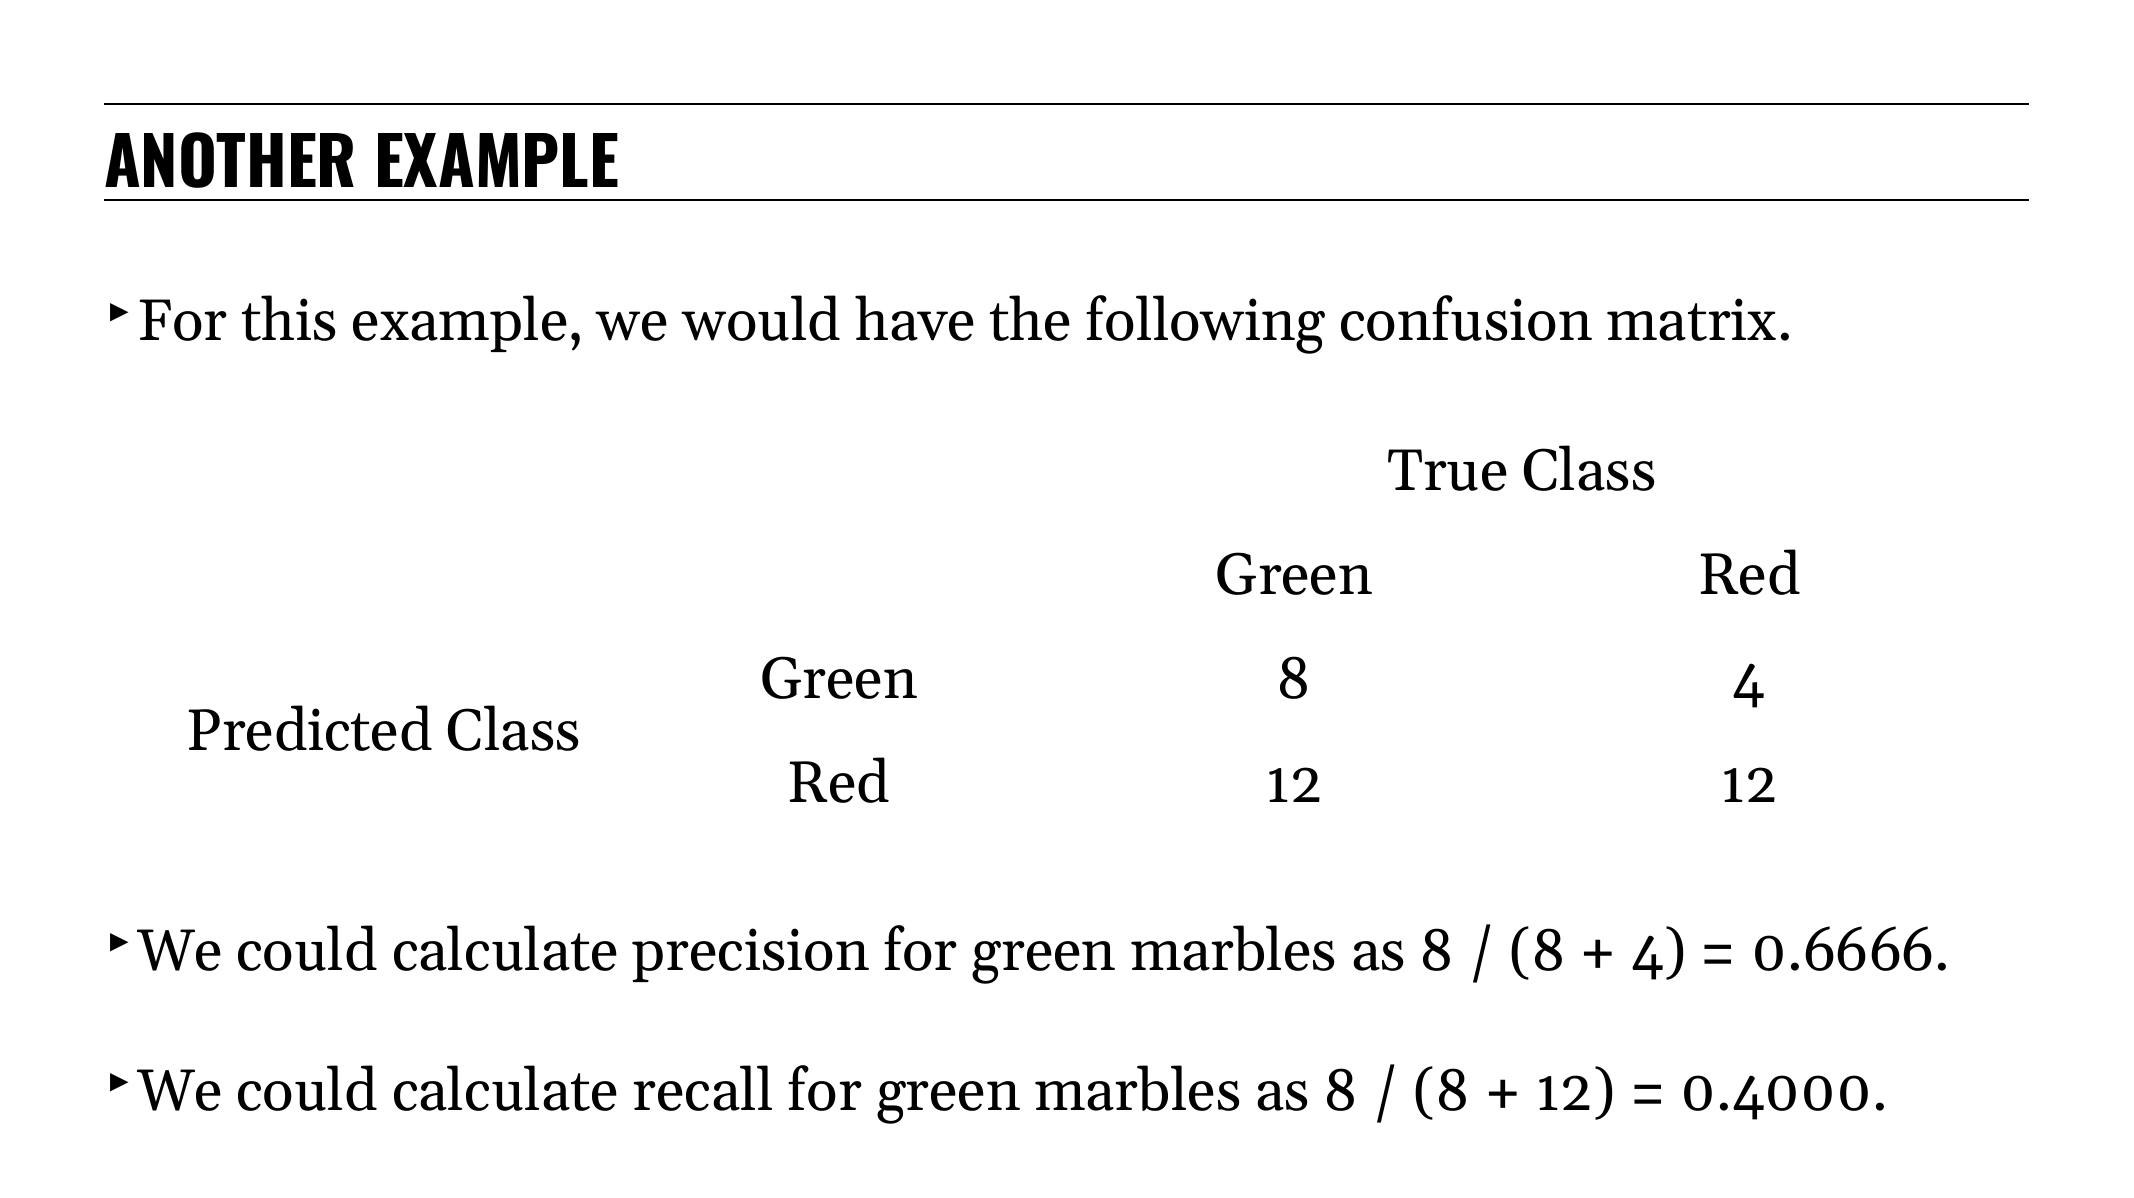

ANOTHER EXAMPLE

For this example, we would have the following confusion matrix.

We could calculate precision for green marbles as 8 / (8 + 4) = 0.6666.

We could calculate recall for green marbles as 8 / (8 + 12) = 0.4000.

|  |  | True Class |  |
| --- | --- | --- | --- |
|  |  | Green | Red |
| Predicted Class | Green | 8 | 4 |
|  | Red | 12 | 12 |